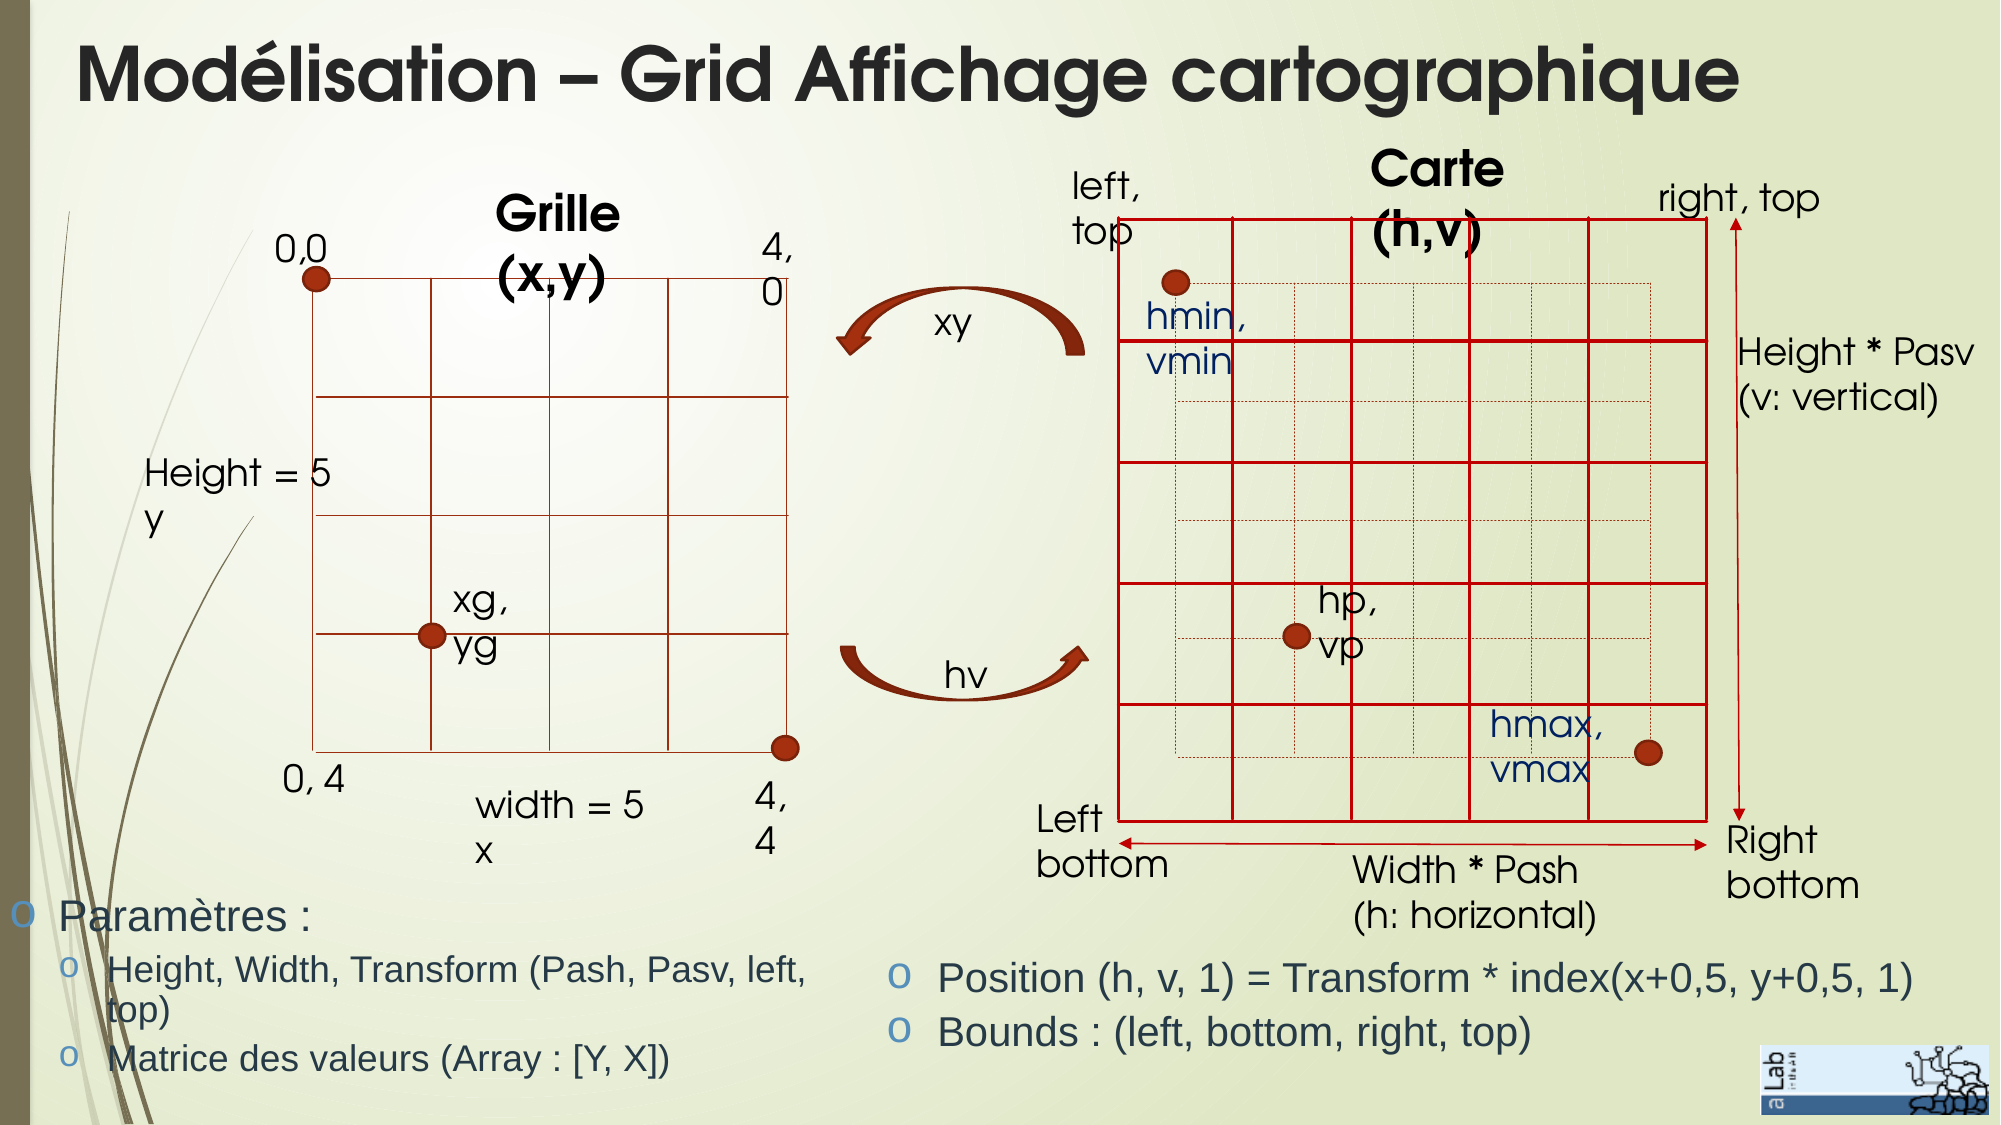

Modélisation – Grid Affichage cartographique
Carte (h,v)
left, top
right, top
Grille (x,y)
4, 0
0,0

hmin, vmin

xy
Height * Pasv
(v: vertical)
Height = 5
y
xg, yg
hp, vp

hv
hmax, vmax

0, 4
4, 4
width = 5
x
Left
bottom
Right
bottom
Width * Pash
(h: horizontal)
Paramètres :
Height, Width, Transform (Pash, Pasv, left, top)
Matrice des valeurs (Array : [Y, X])
Position (h, v, 1) = Transform * index(x+0,5, y+0,5, 1)
Bounds : (left, bottom, right, top)